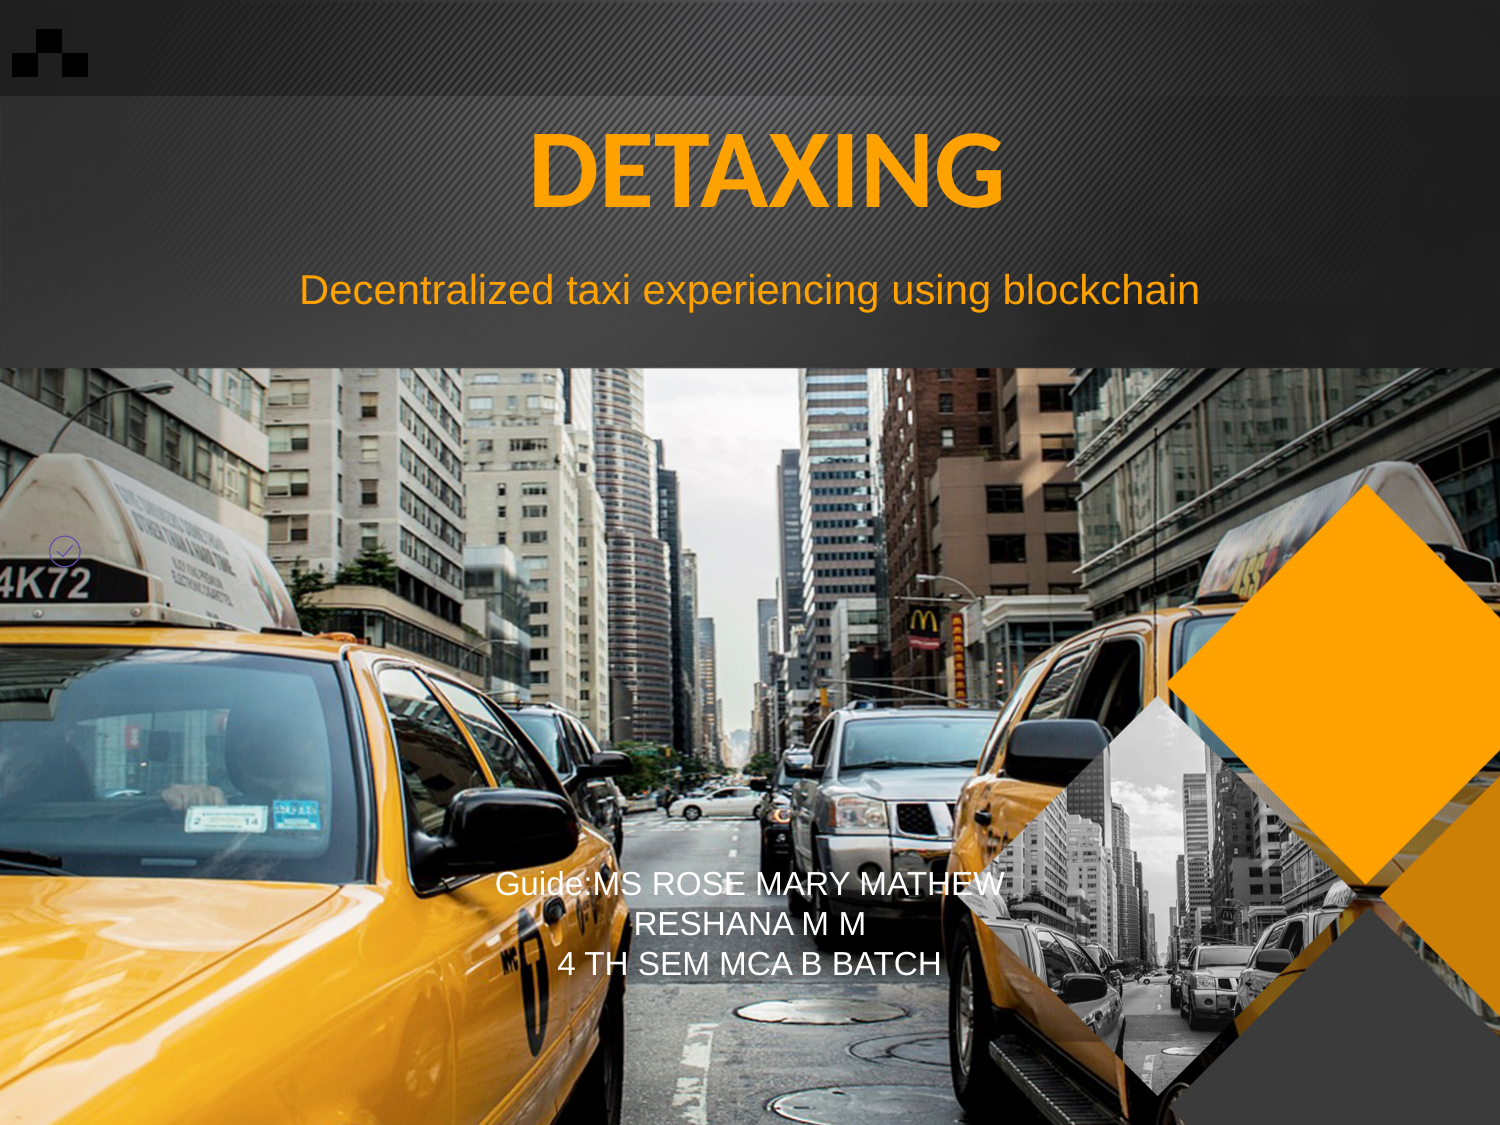

# DETAXING
Decentralized taxi experiencing using blockchain

Guide:MS ROSE MARY MATHEW
RESHANA M M
4 TH SEM MCA B BATCH